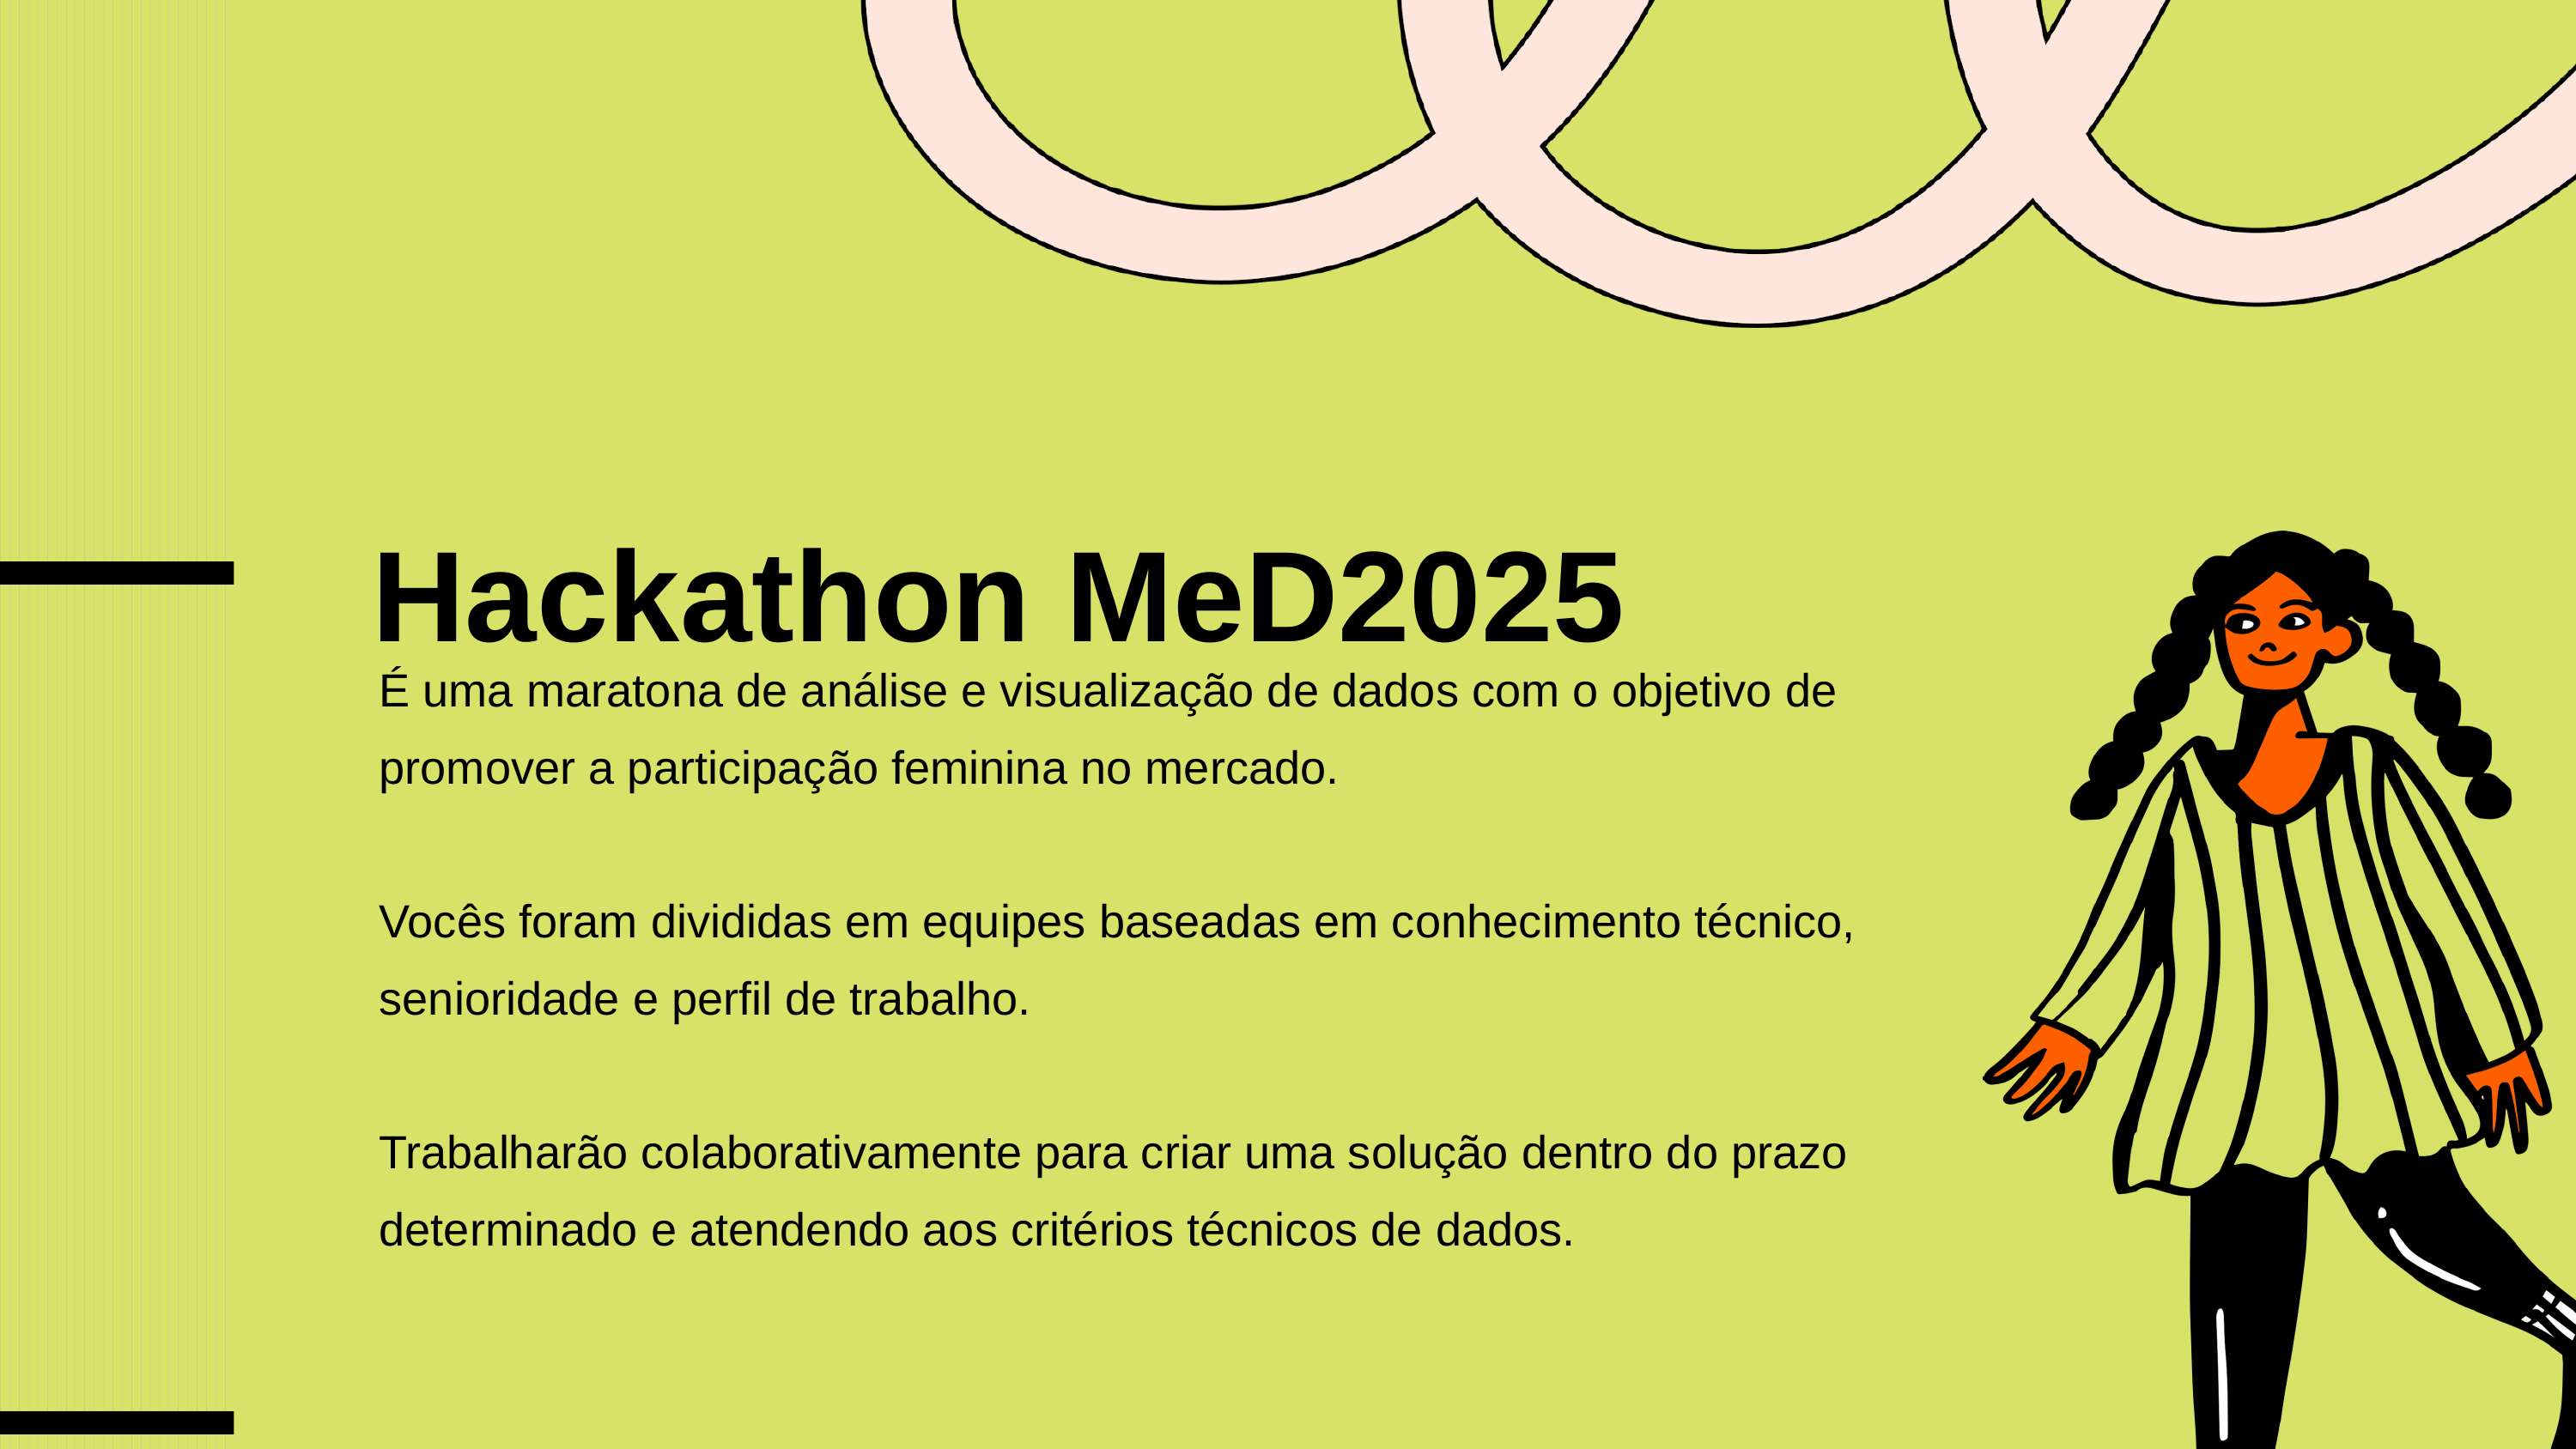

Hackathon MeD2025

É uma maratona de análise e visualização de dados com o objetivo de promover a participação feminina no mercado.

Vocês foram divididas em equipes baseadas em conhecimento técnico, senioridade e perfil de trabalho.

Trabalharão colaborativamente para criar uma solução dentro do prazo determinado e atendendo aos critérios técnicos de dados.